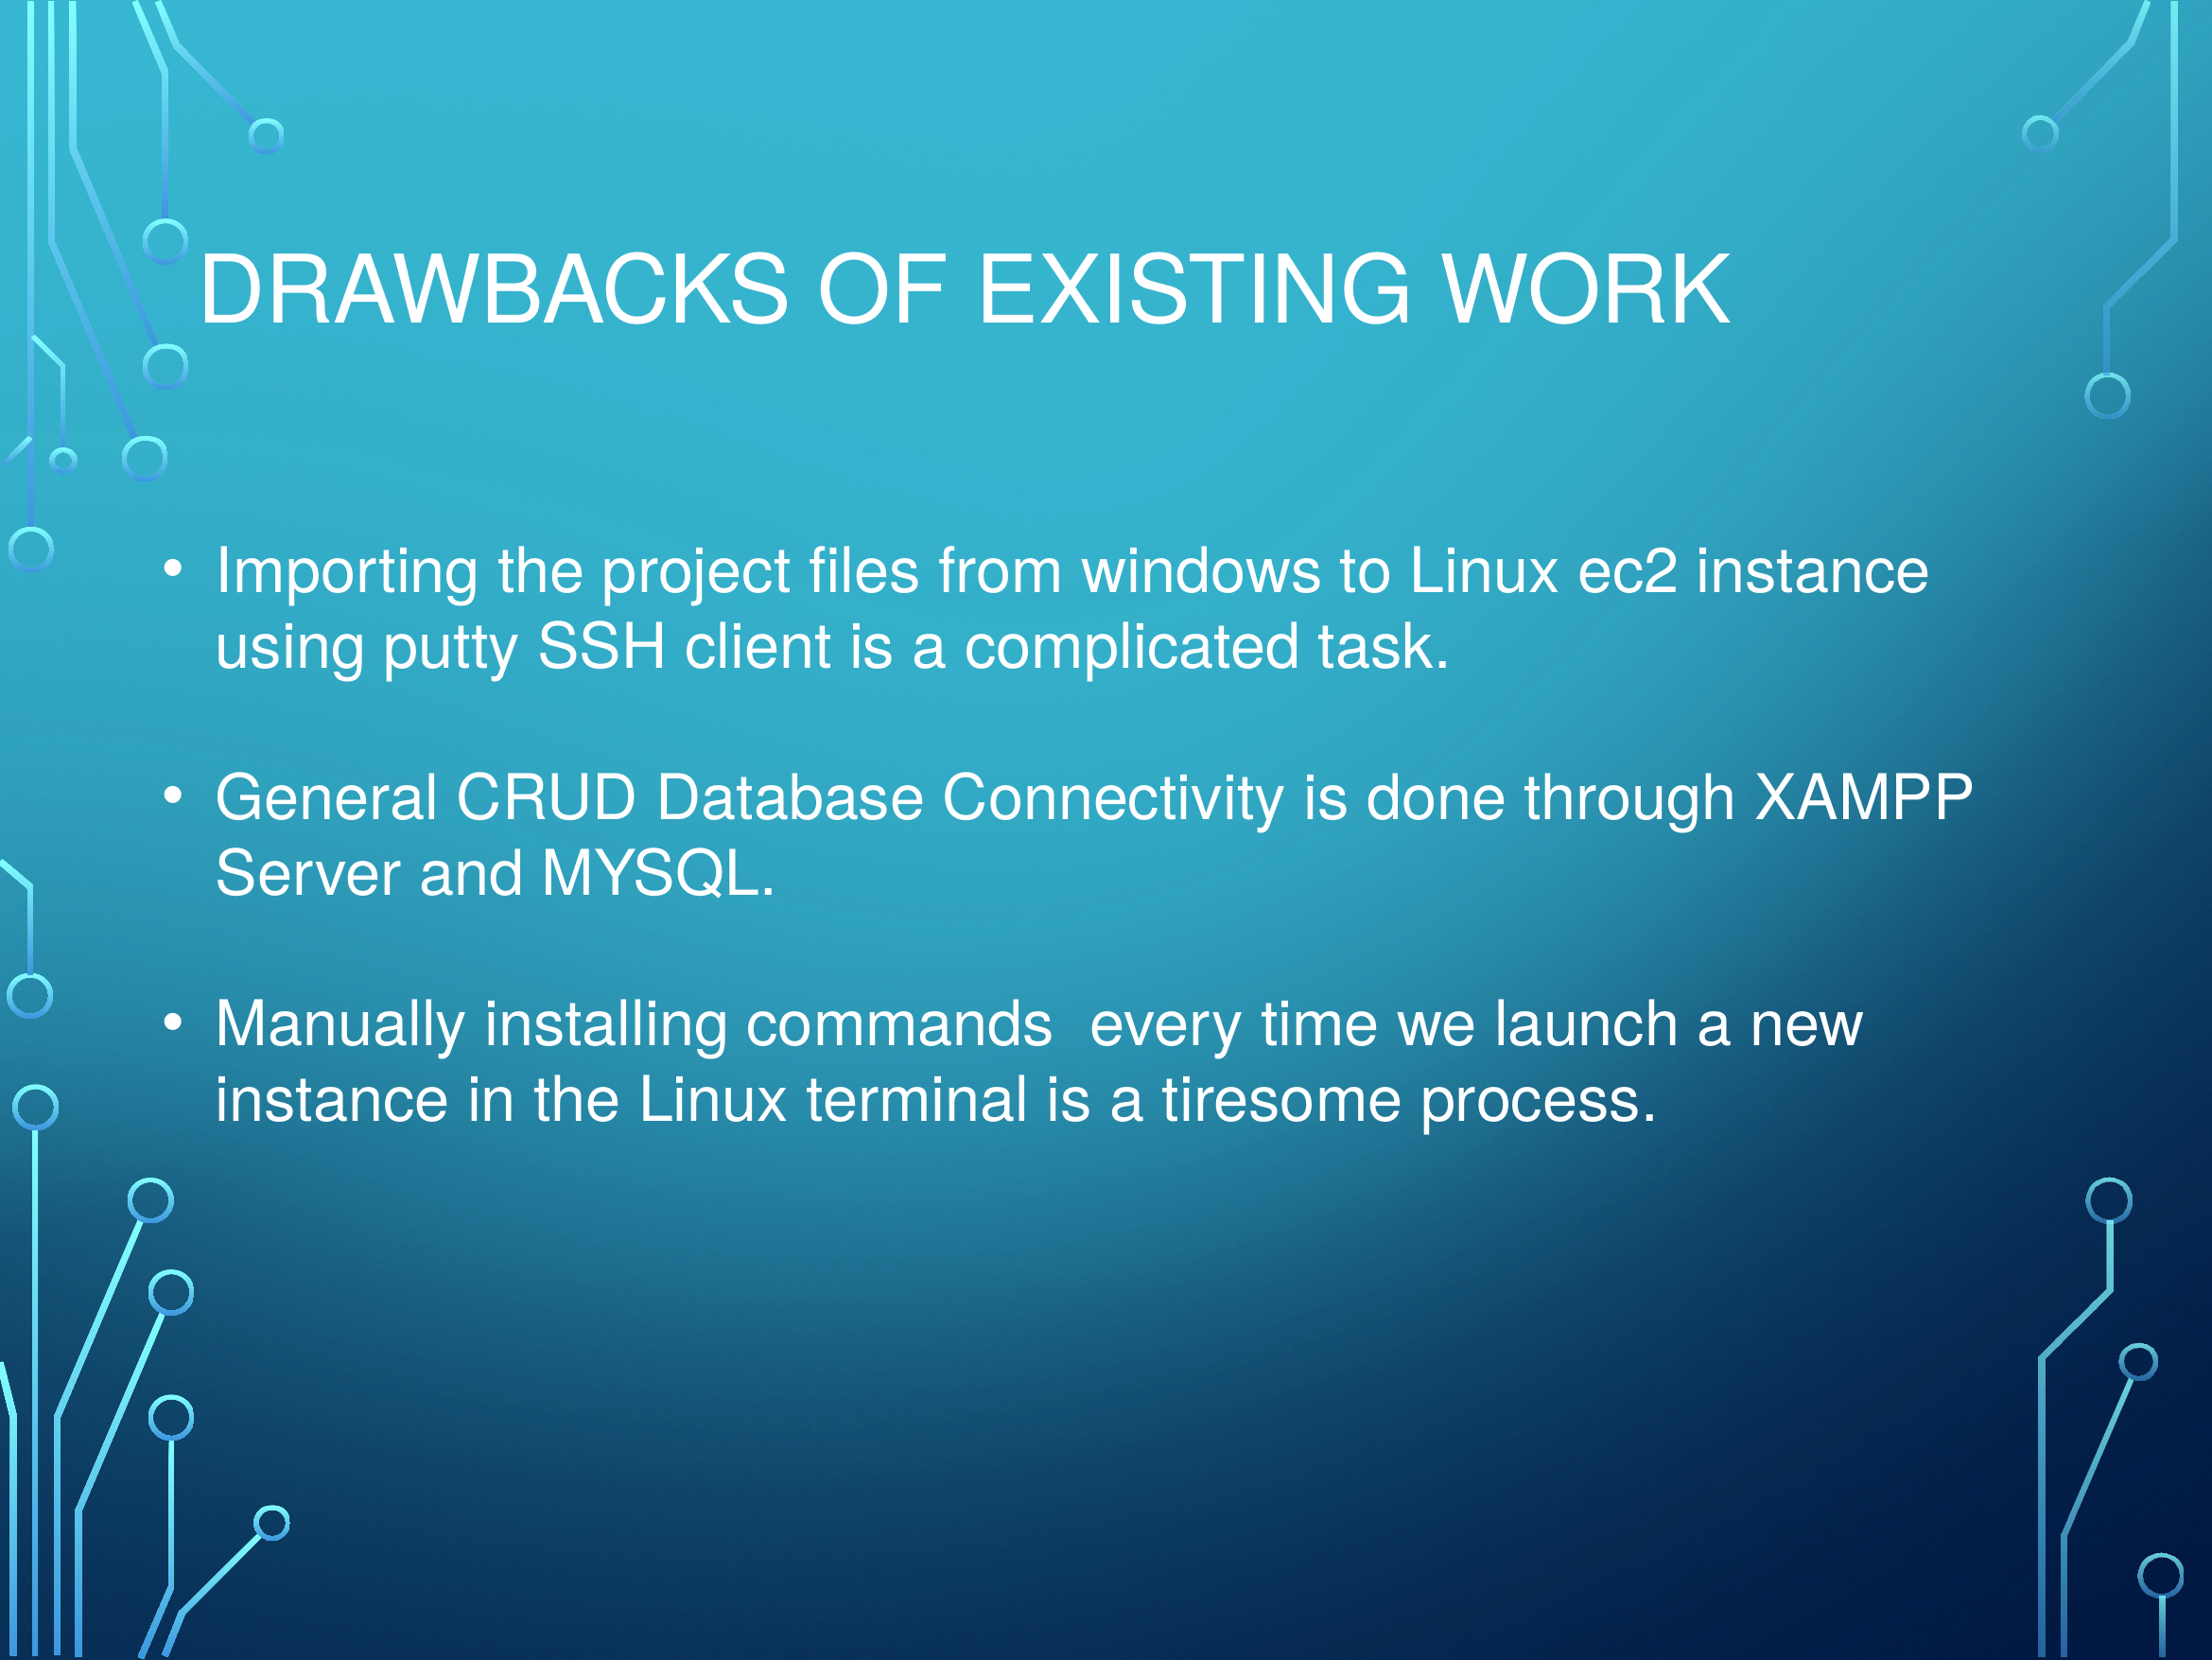

# DRAWBACKS OF EXISTING WORK
Importing the project files from windows to Linux ec2 instance using putty SSH client is a complicated task.

General CRUD Database Connectivity is done through XAMPP Server and MYSQL.

Manually installing commands  every time we launch a new instance in the Linux terminal is a tiresome process.